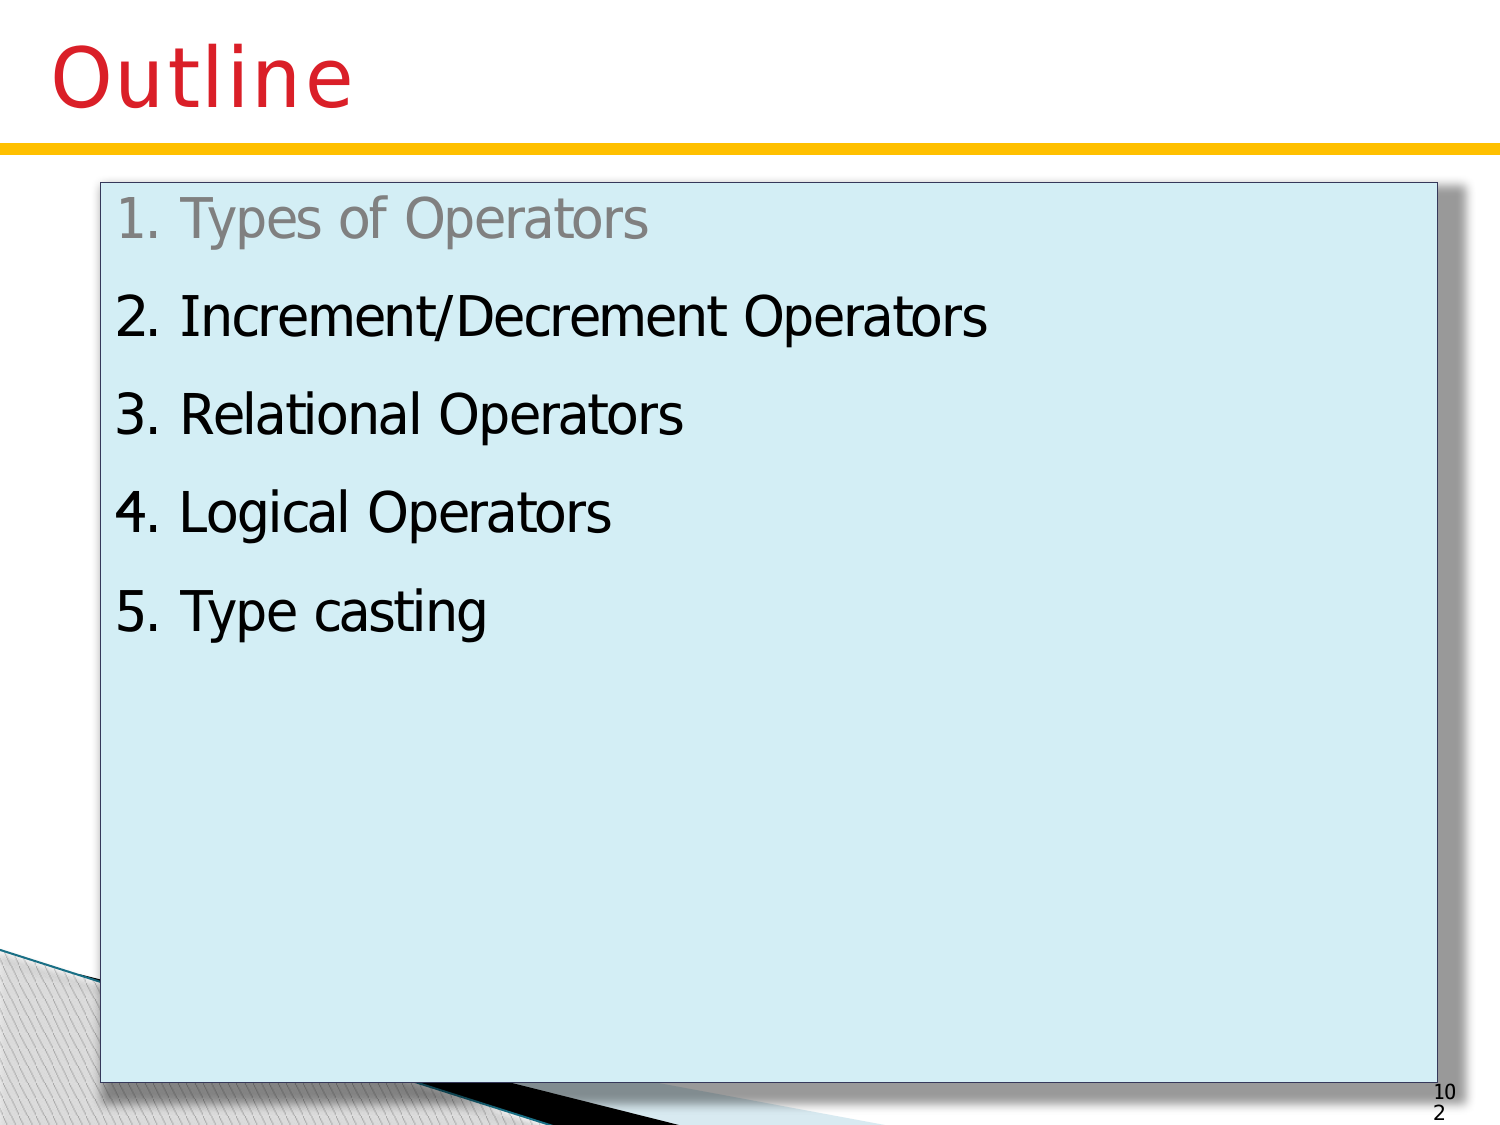

# Outline
1. Types of Operators
2. Increment/Decrement Operators
3. Relational Operators
4. Logical Operators
5. Type casting
102